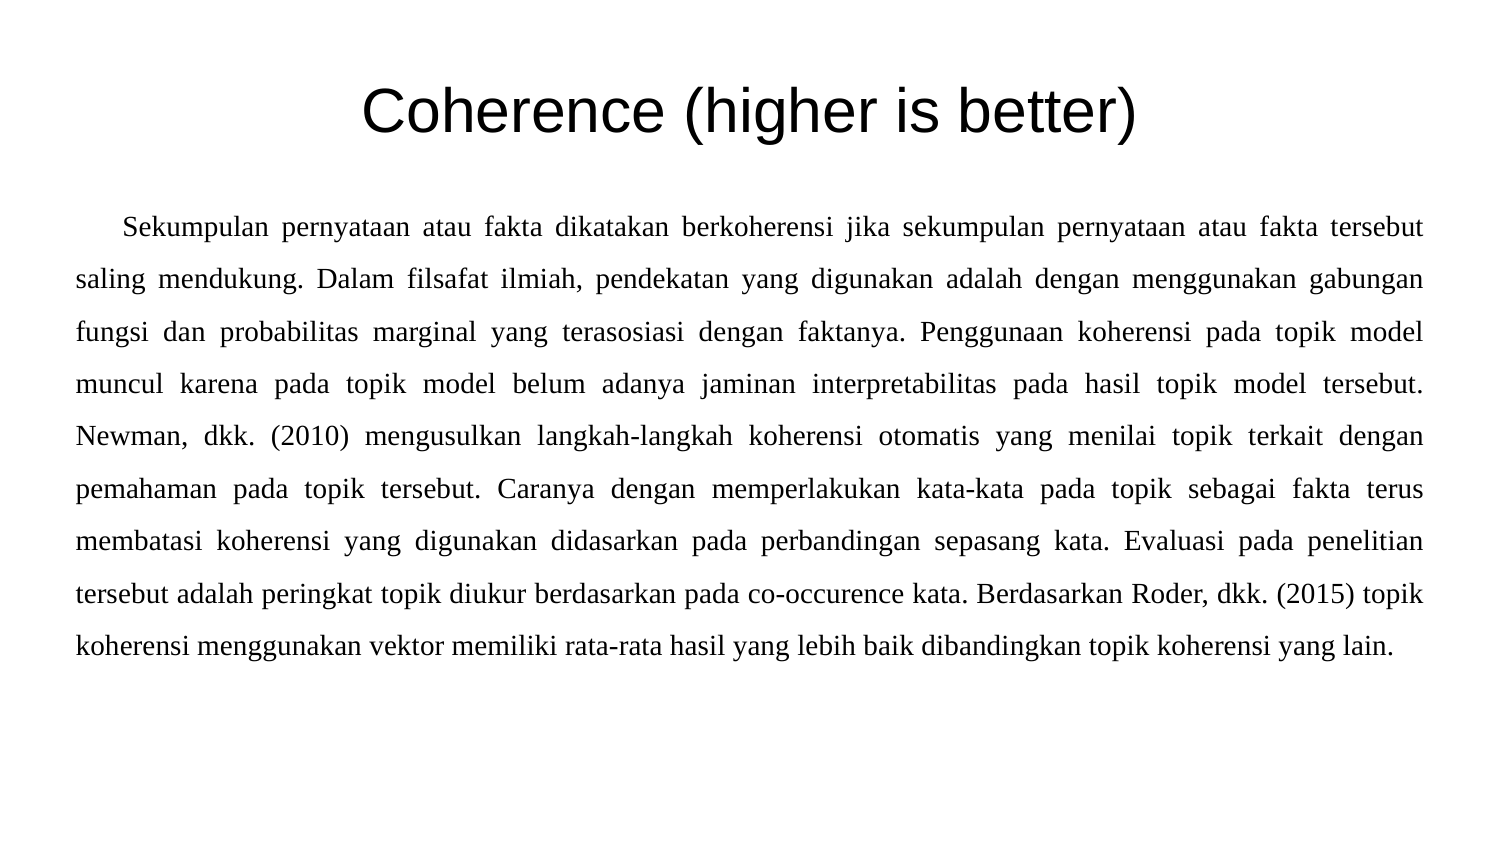

# Coherence (higher is better)
Sekumpulan pernyataan atau fakta dikatakan berkoherensi jika sekumpulan pernyataan atau fakta tersebut saling mendukung. Dalam filsafat ilmiah, pendekatan yang digunakan adalah dengan menggunakan gabungan fungsi dan probabilitas marginal yang terasosiasi dengan faktanya. Penggunaan koherensi pada topik model muncul karena pada topik model belum adanya jaminan interpretabilitas pada hasil topik model tersebut. Newman, dkk. (2010) mengusulkan langkah-langkah koherensi otomatis yang menilai topik terkait dengan pemahaman pada topik tersebut. Caranya dengan memperlakukan kata-kata pada topik sebagai fakta terus membatasi koherensi yang digunakan didasarkan pada perbandingan sepasang kata. Evaluasi pada penelitian tersebut adalah peringkat topik diukur berdasarkan pada co-occurence kata. Berdasarkan Roder, dkk. (2015) topik koherensi menggunakan vektor memiliki rata-rata hasil yang lebih baik dibandingkan topik koherensi yang lain.